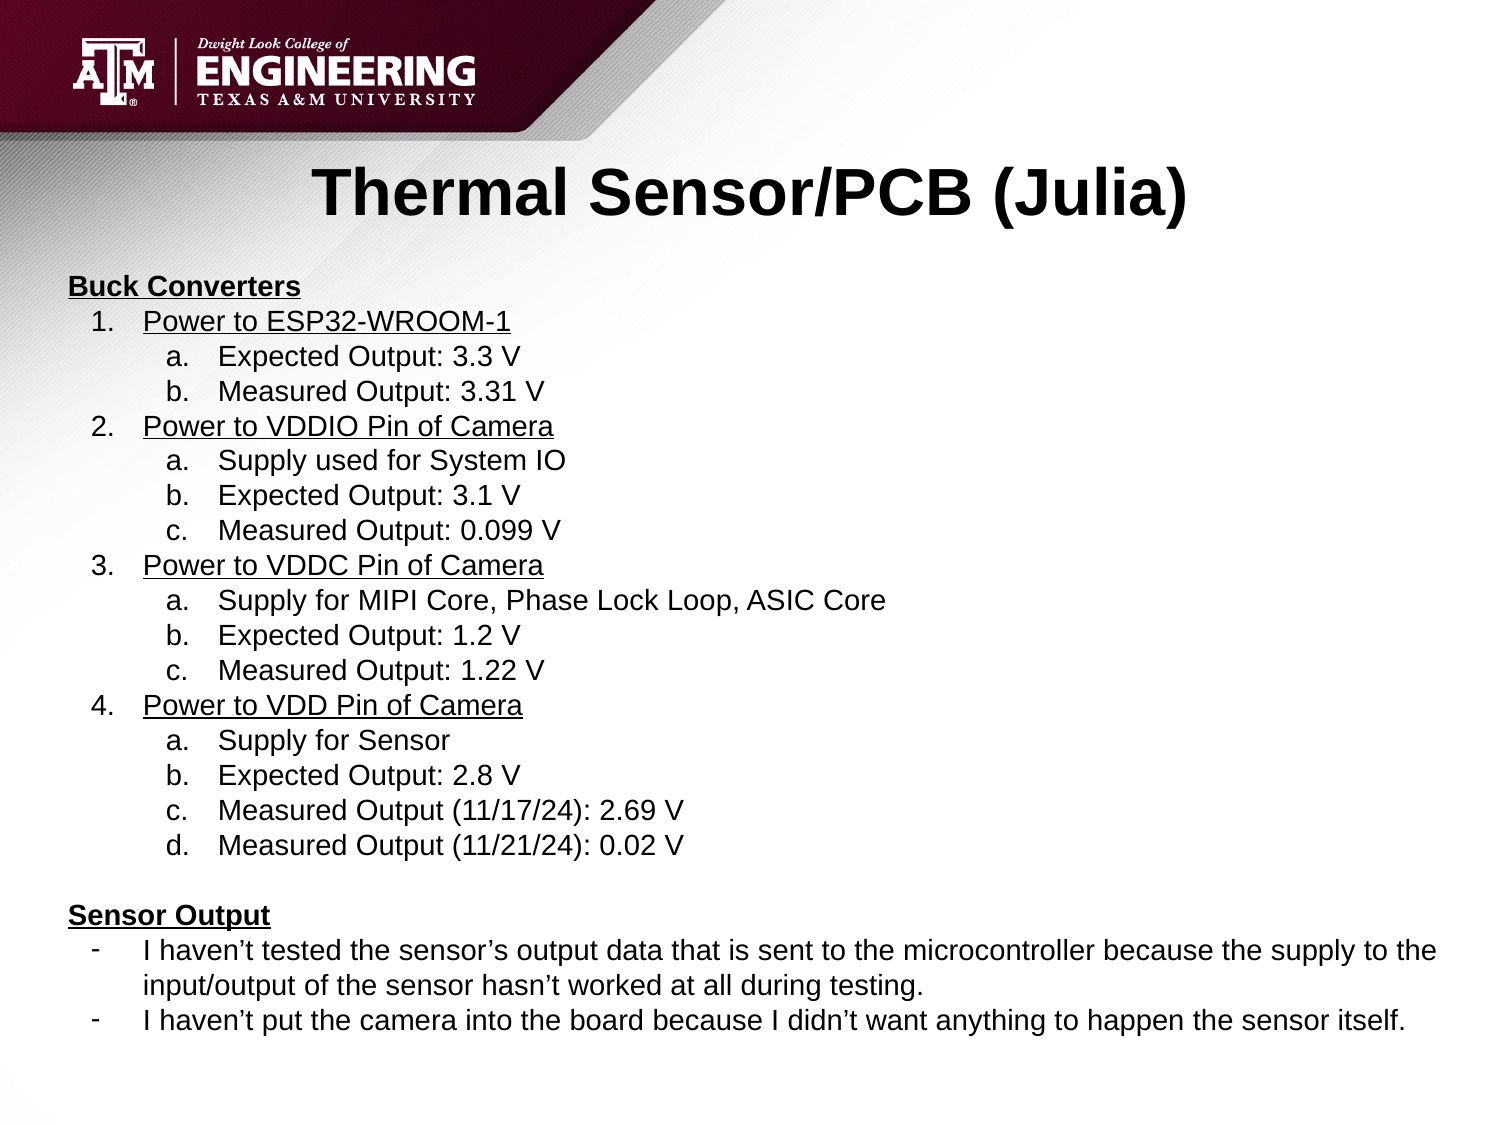

# Thermal Sensor/PCB (Julia)
Buck Converters
Power to ESP32-WROOM-1
Expected Output: 3.3 V
Measured Output: 3.31 V
Power to VDDIO Pin of Camera
Supply used for System IO
Expected Output: 3.1 V
Measured Output: 0.099 V
Power to VDDC Pin of Camera
Supply for MIPI Core, Phase Lock Loop, ASIC Core
Expected Output: 1.2 V
Measured Output: 1.22 V
Power to VDD Pin of Camera
Supply for Sensor
Expected Output: 2.8 V
Measured Output (11/17/24): 2.69 V
Measured Output (11/21/24): 0.02 V

Sensor Output
I haven’t tested the sensor’s output data that is sent to the microcontroller because the supply to the input/output of the sensor hasn’t worked at all during testing.
I haven’t put the camera into the board because I didn’t want anything to happen the sensor itself.